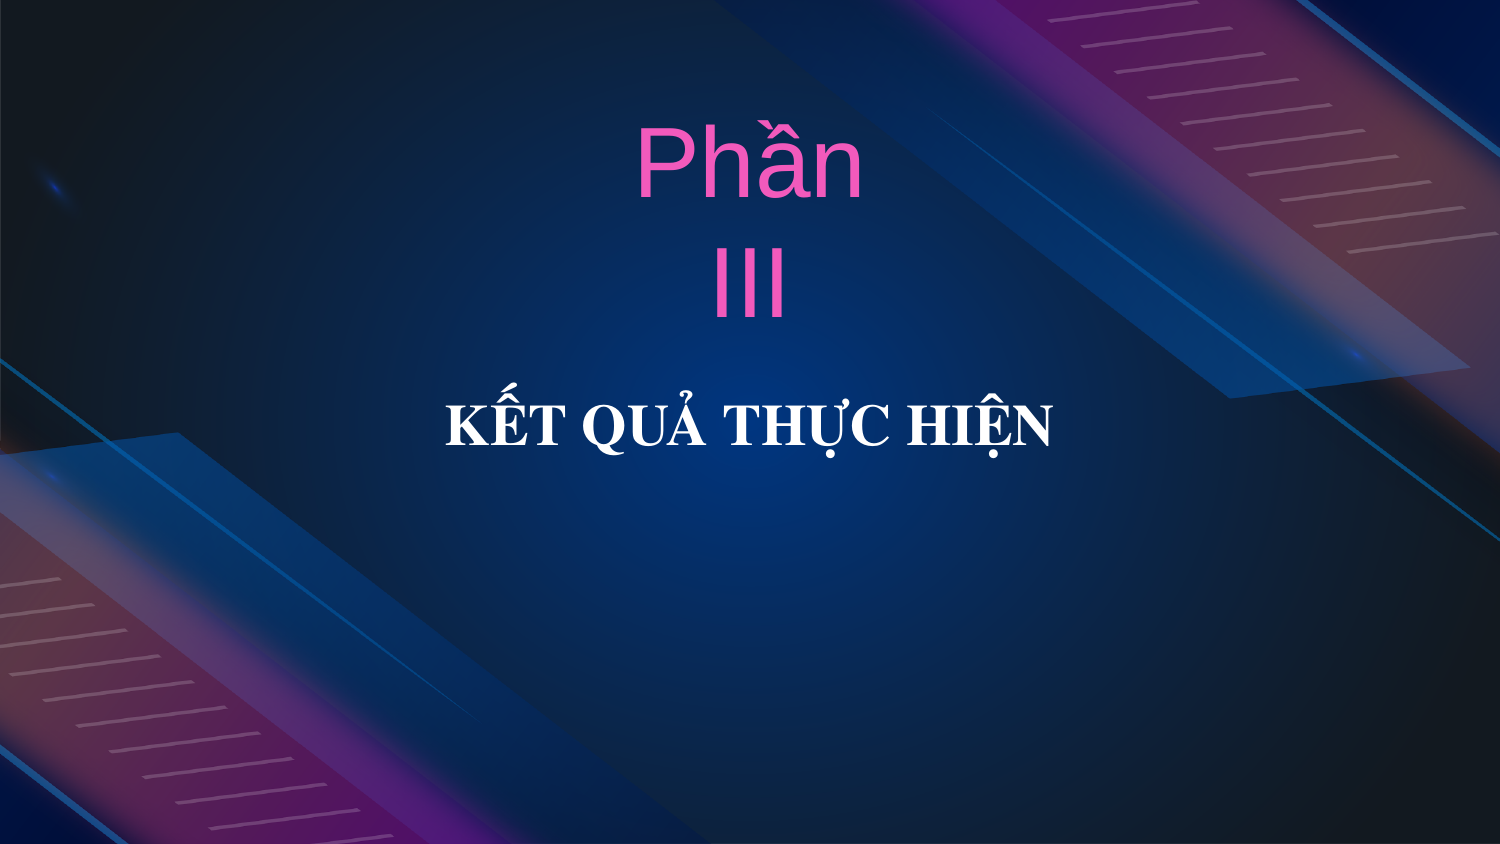

Phần III
# KẾT QUẢ THỰC HIỆN